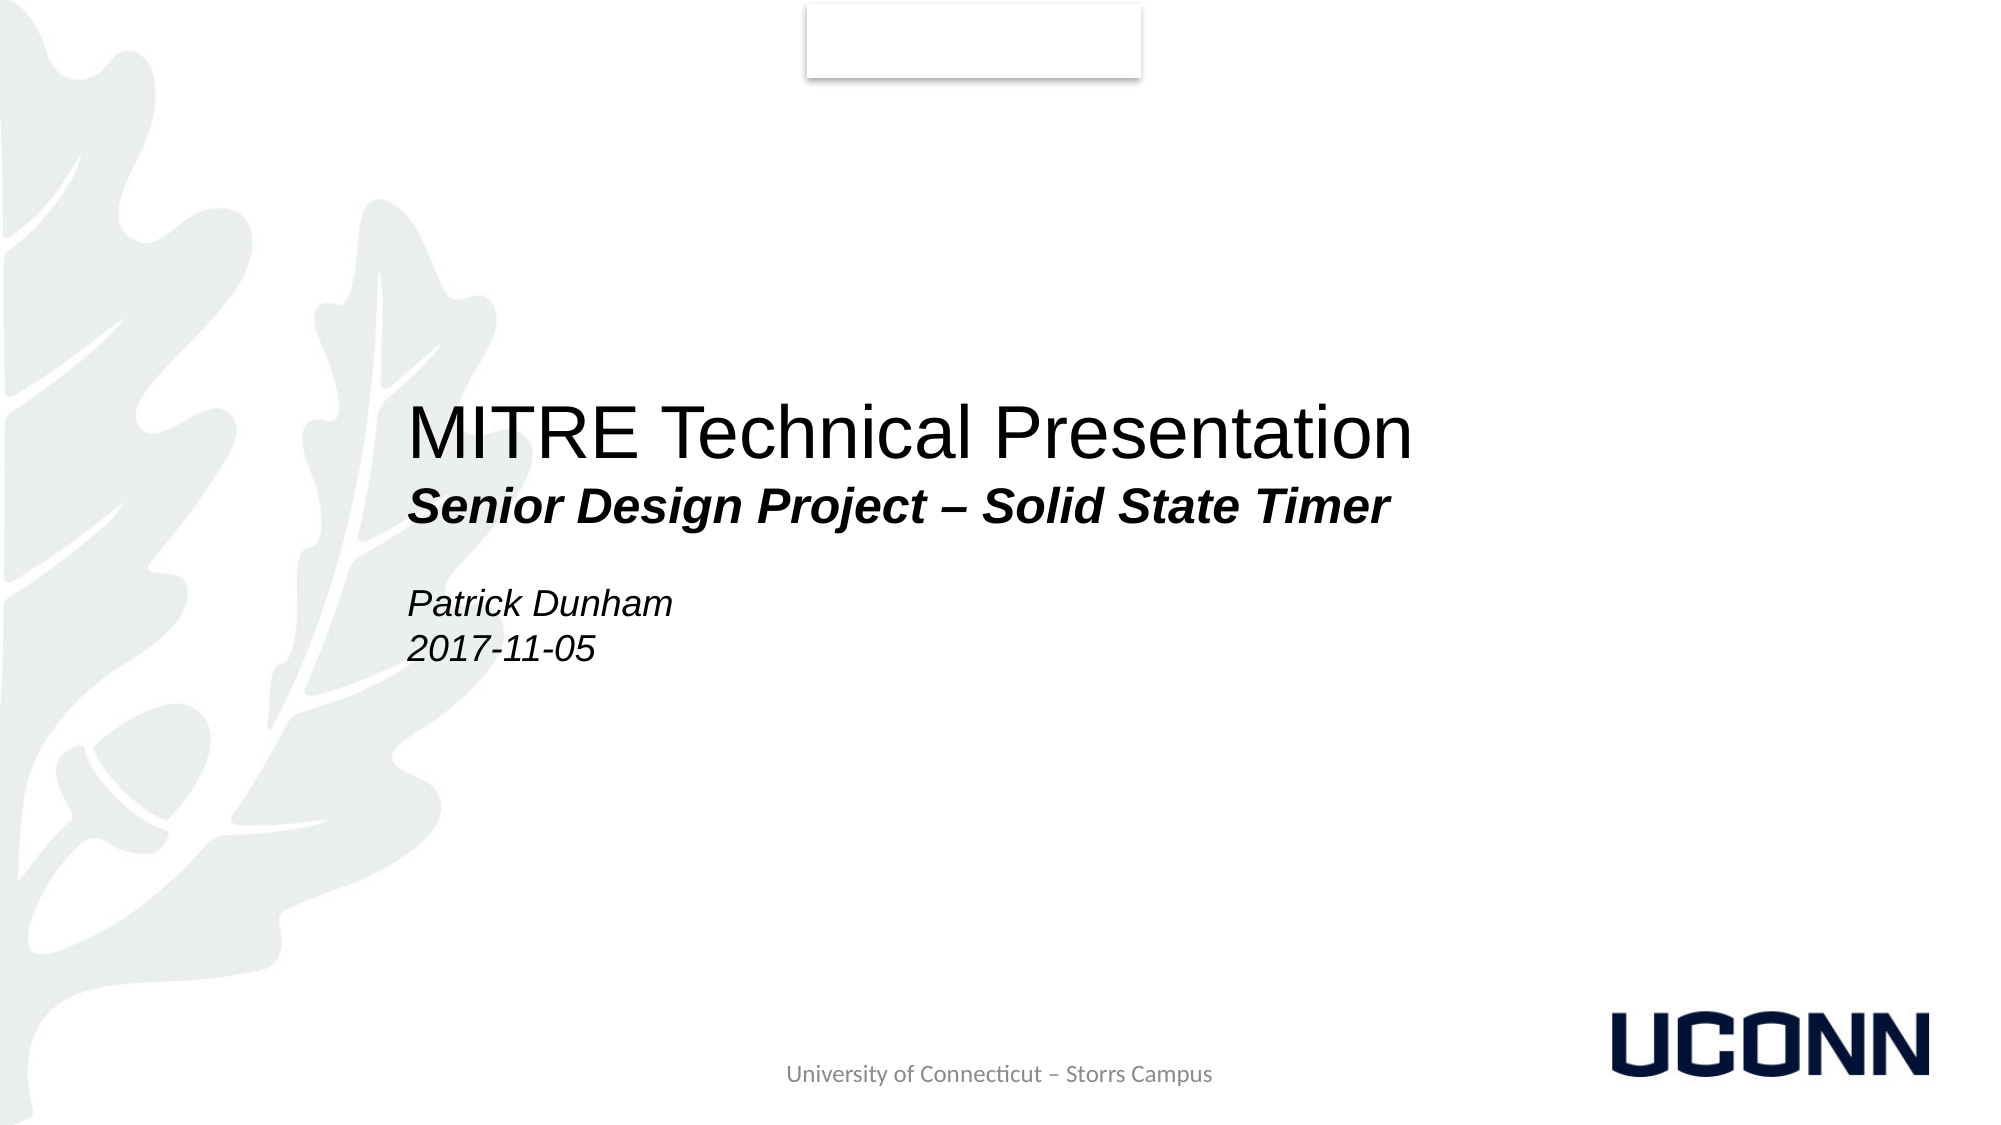

# MITRE Technical Presentation Senior Design Project – Solid State Timer Patrick Dunham 2017-11-05
University of Connecticut – Storrs Campus